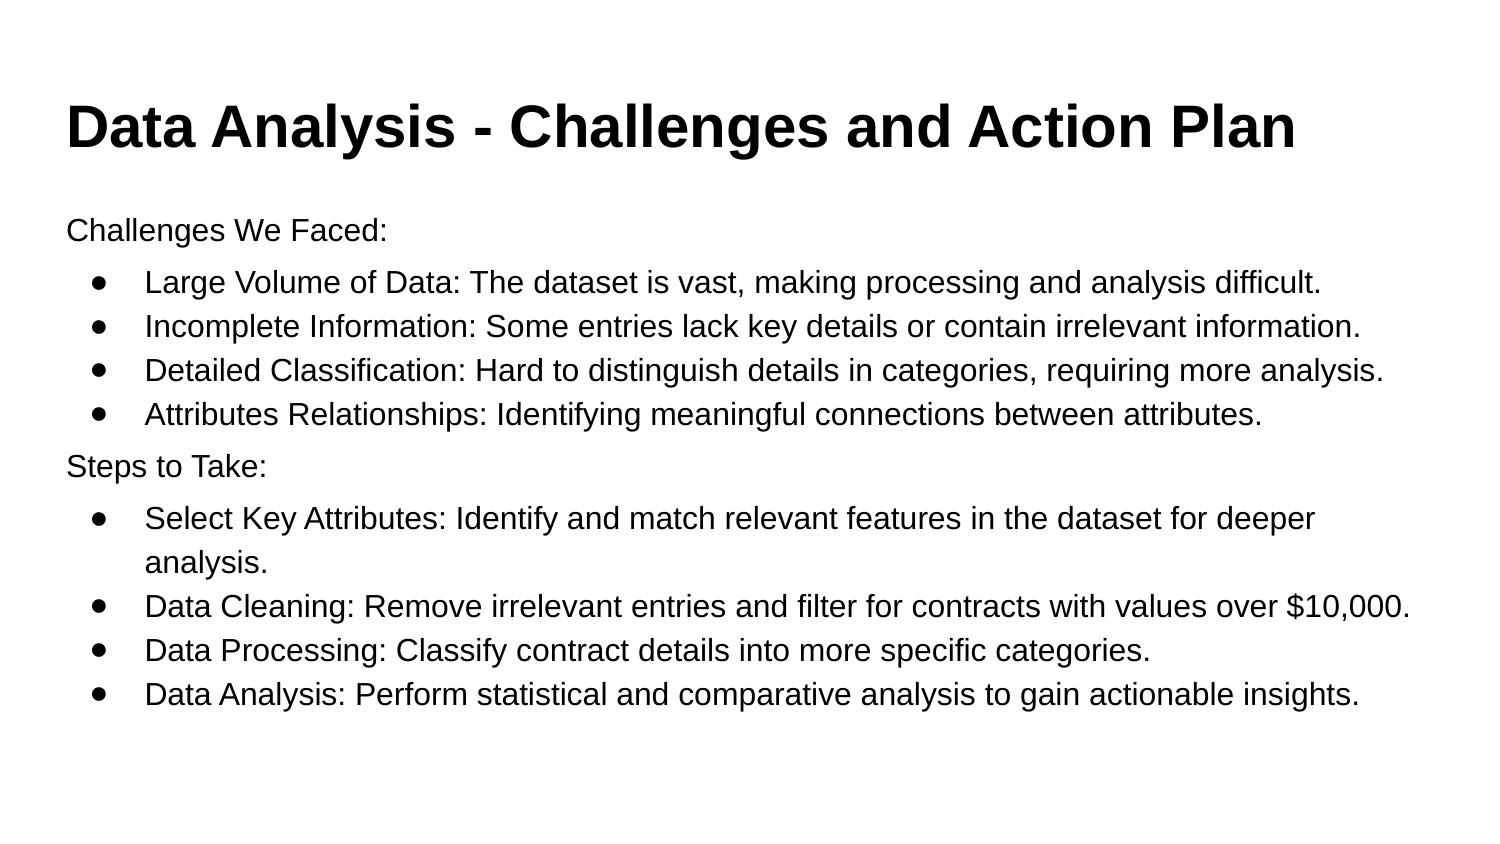

# Data Analysis - Challenges and Action Plan

Challenges We Faced:
Large Volume of Data: The dataset is vast, making processing and analysis difficult.
Incomplete Information: Some entries lack key details or contain irrelevant information.
Detailed Classification: Hard to distinguish details in categories, requiring more analysis.
Attributes Relationships: Identifying meaningful connections between attributes.
Steps to Take:
Select Key Attributes: Identify and match relevant features in the dataset for deeper analysis.
Data Cleaning: Remove irrelevant entries and filter for contracts with values over $10,000.
Data Processing: Classify contract details into more specific categories.
Data Analysis: Perform statistical and comparative analysis to gain actionable insights.